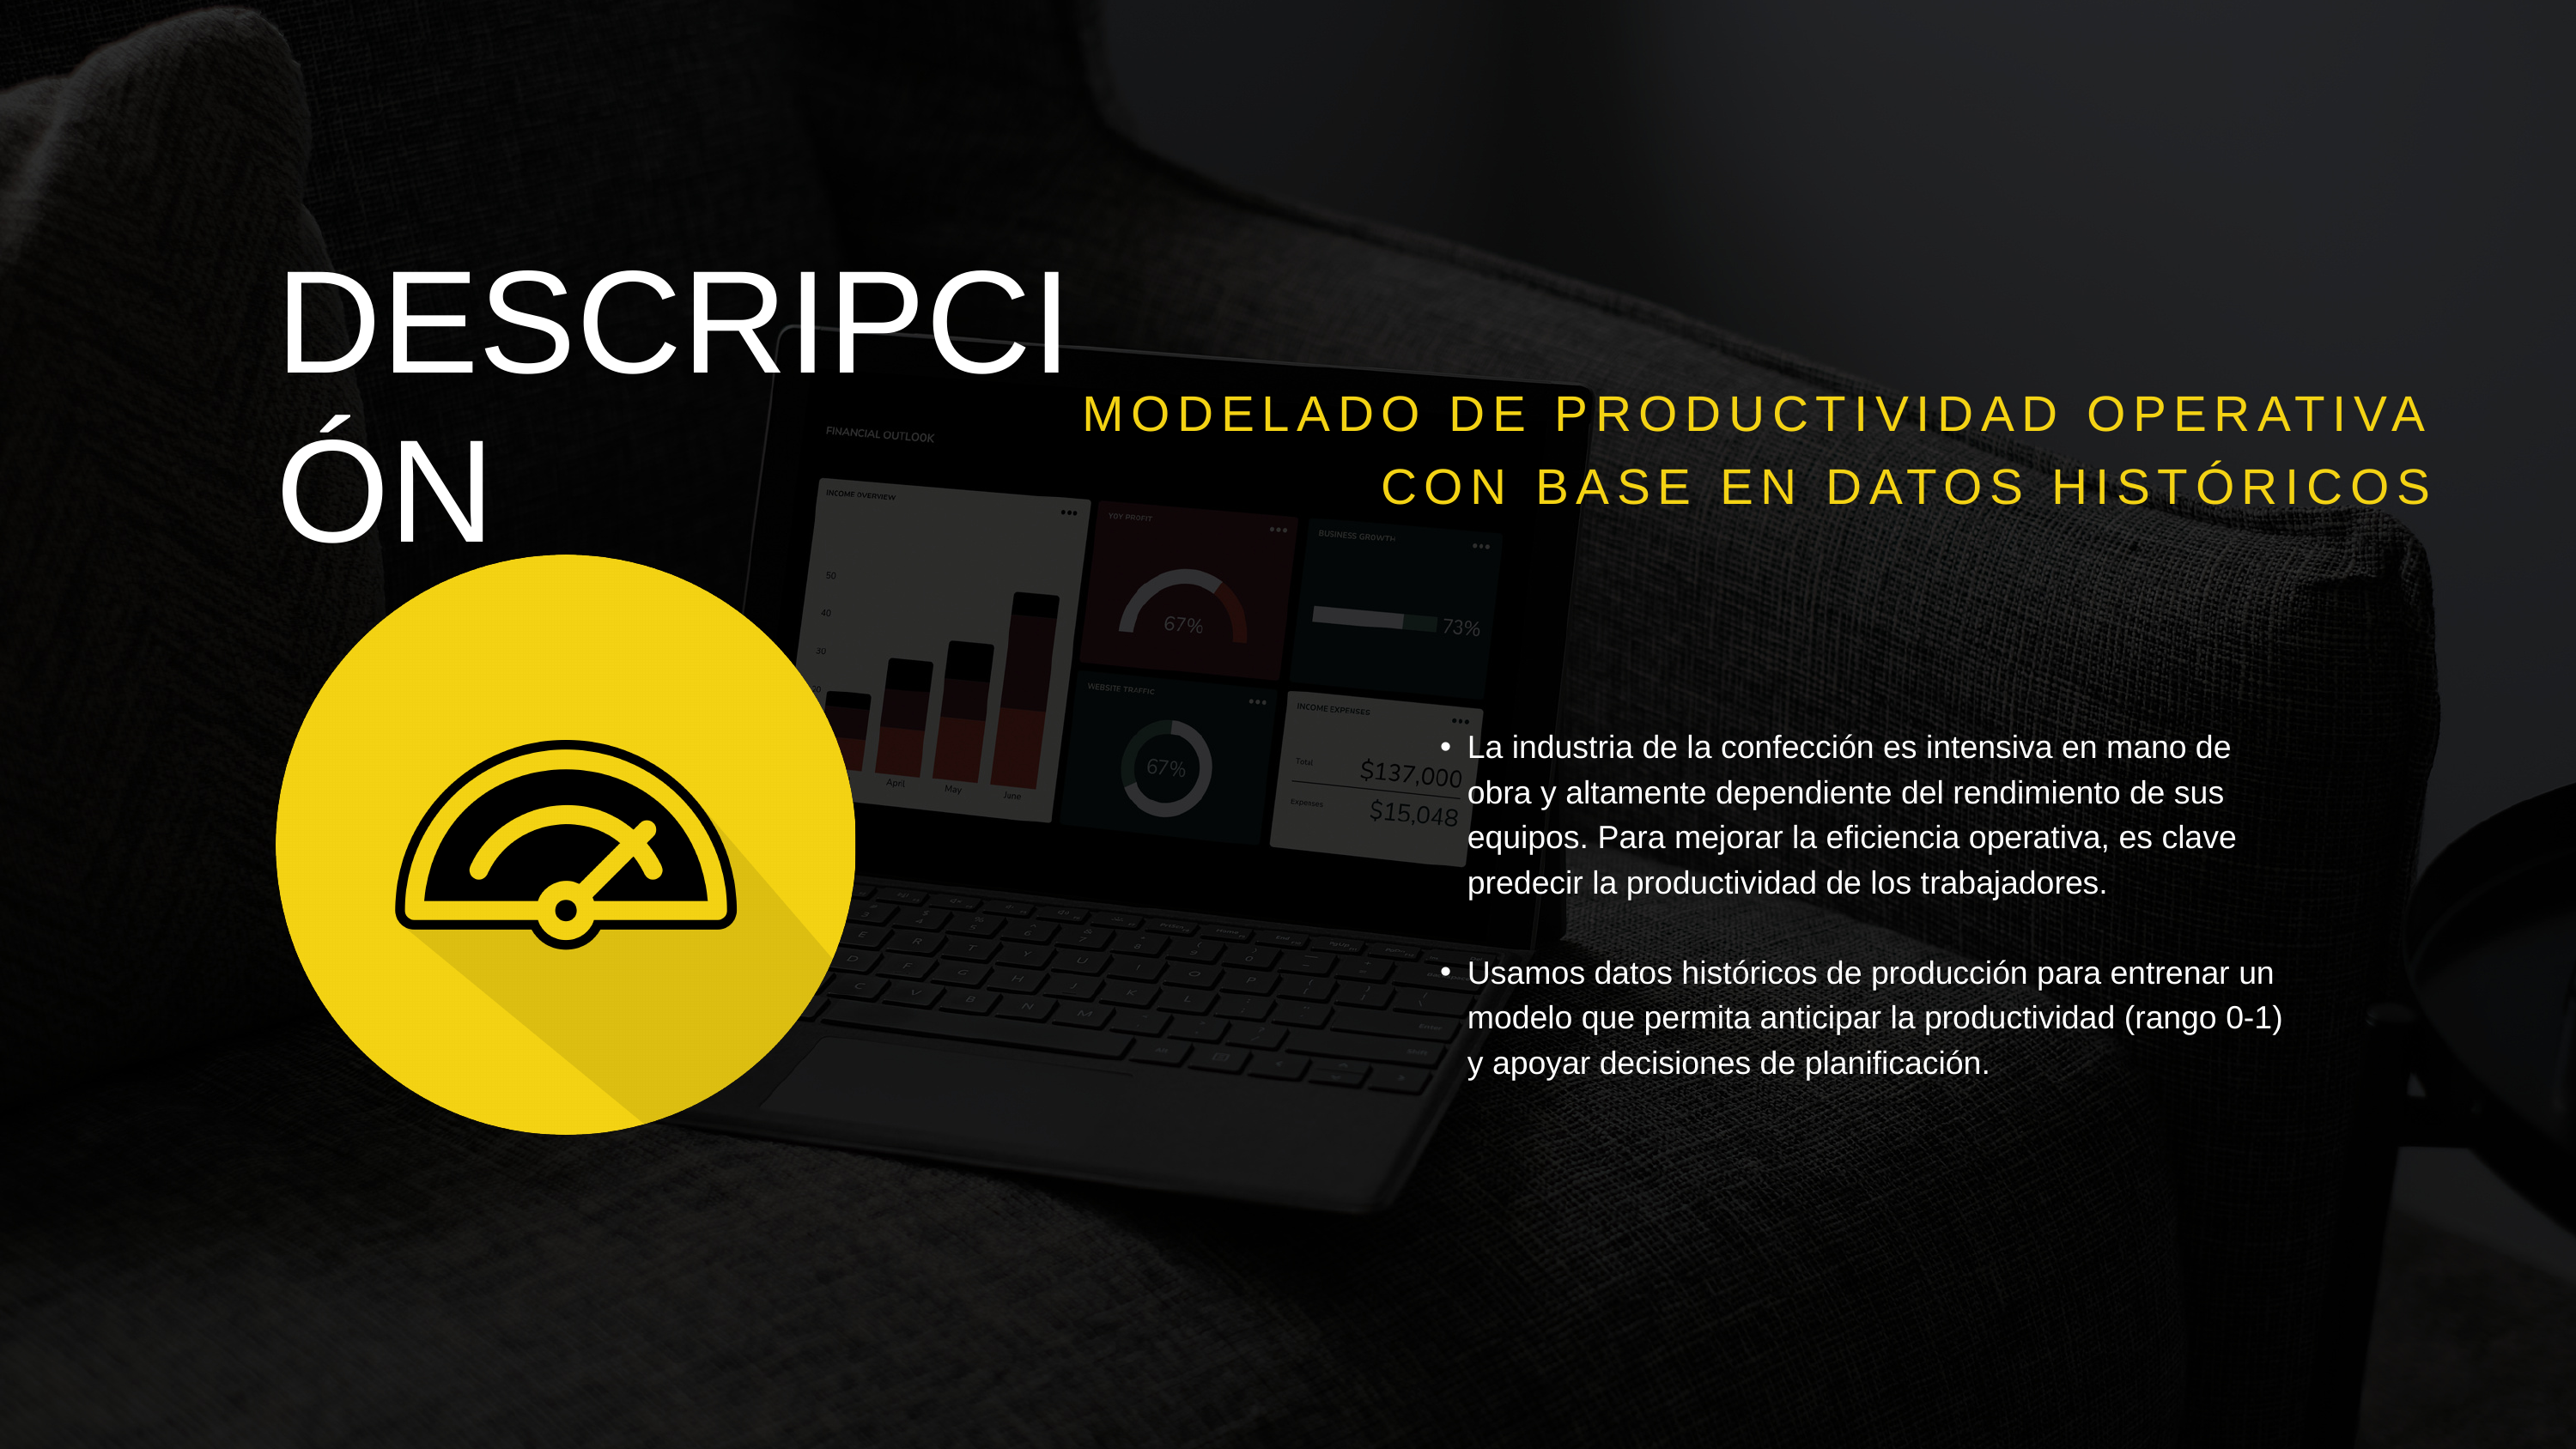

DESCRIPCIÓN
MODELADO DE PRODUCTIVIDAD OPERATIVA CON BASE EN DATOS HISTÓRICOS

La industria de la confección es intensiva en mano de obra y altamente dependiente del rendimiento de sus equipos. Para mejorar la eficiencia operativa, es clave predecir la productividad de los trabajadores.

Usamos datos históricos de producción para entrenar un modelo que permita anticipar la productividad (rango 0-1) y apoyar decisiones de planificación.